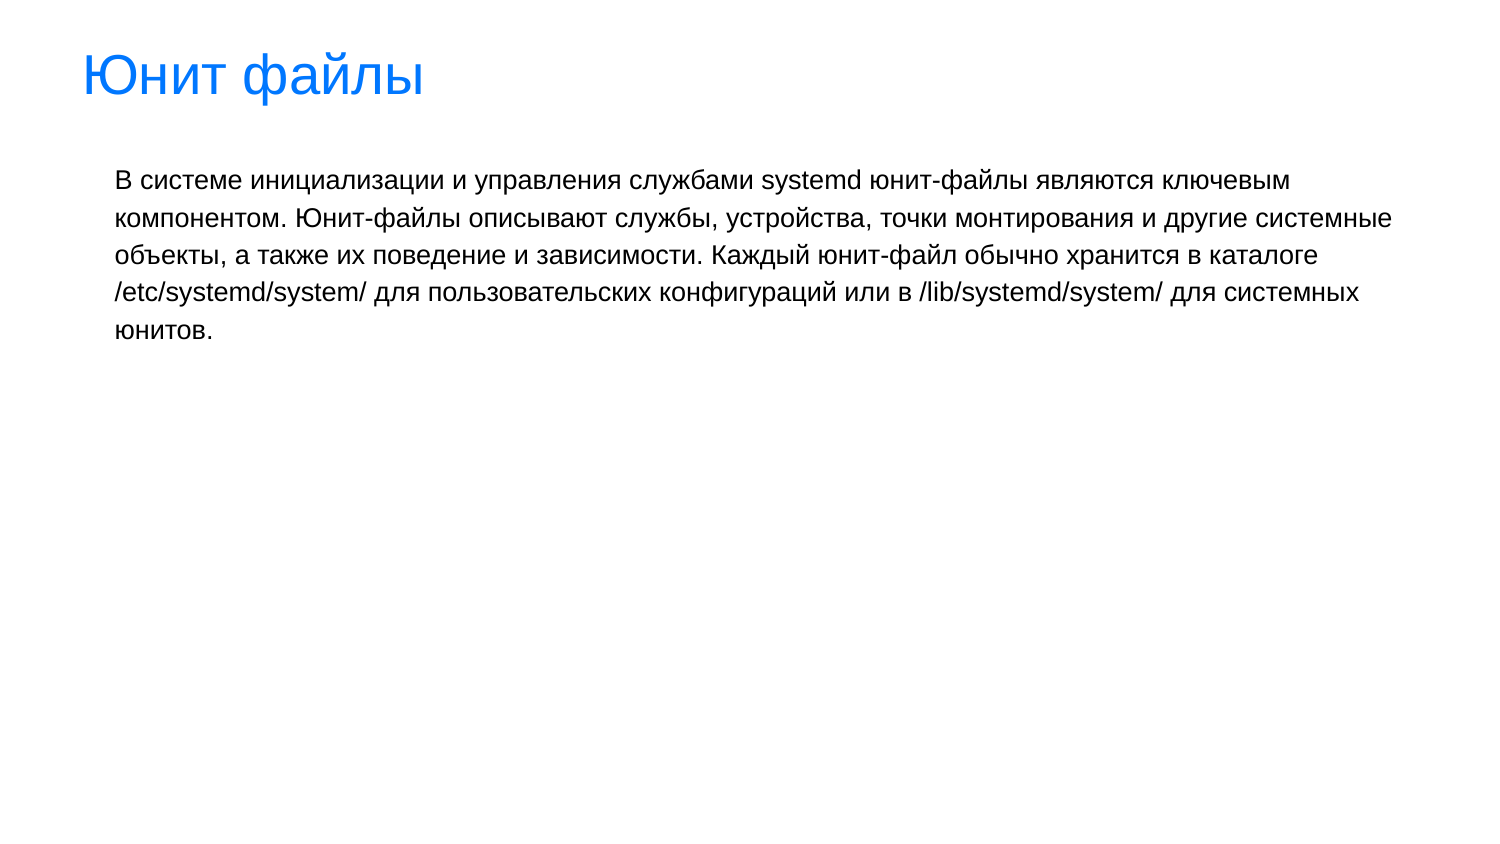

# Юнит файлы
В системе инициализации и управления службами systemd юнит-файлы являются ключевым компонентом. Юнит-файлы описывают службы, устройства, точки монтирования и другие системные объекты, а также их поведение и зависимости. Каждый юнит-файл обычно хранится в каталоге /etc/systemd/system/ для пользовательских конфигураций или в /lib/systemd/system/ для системных юнитов.